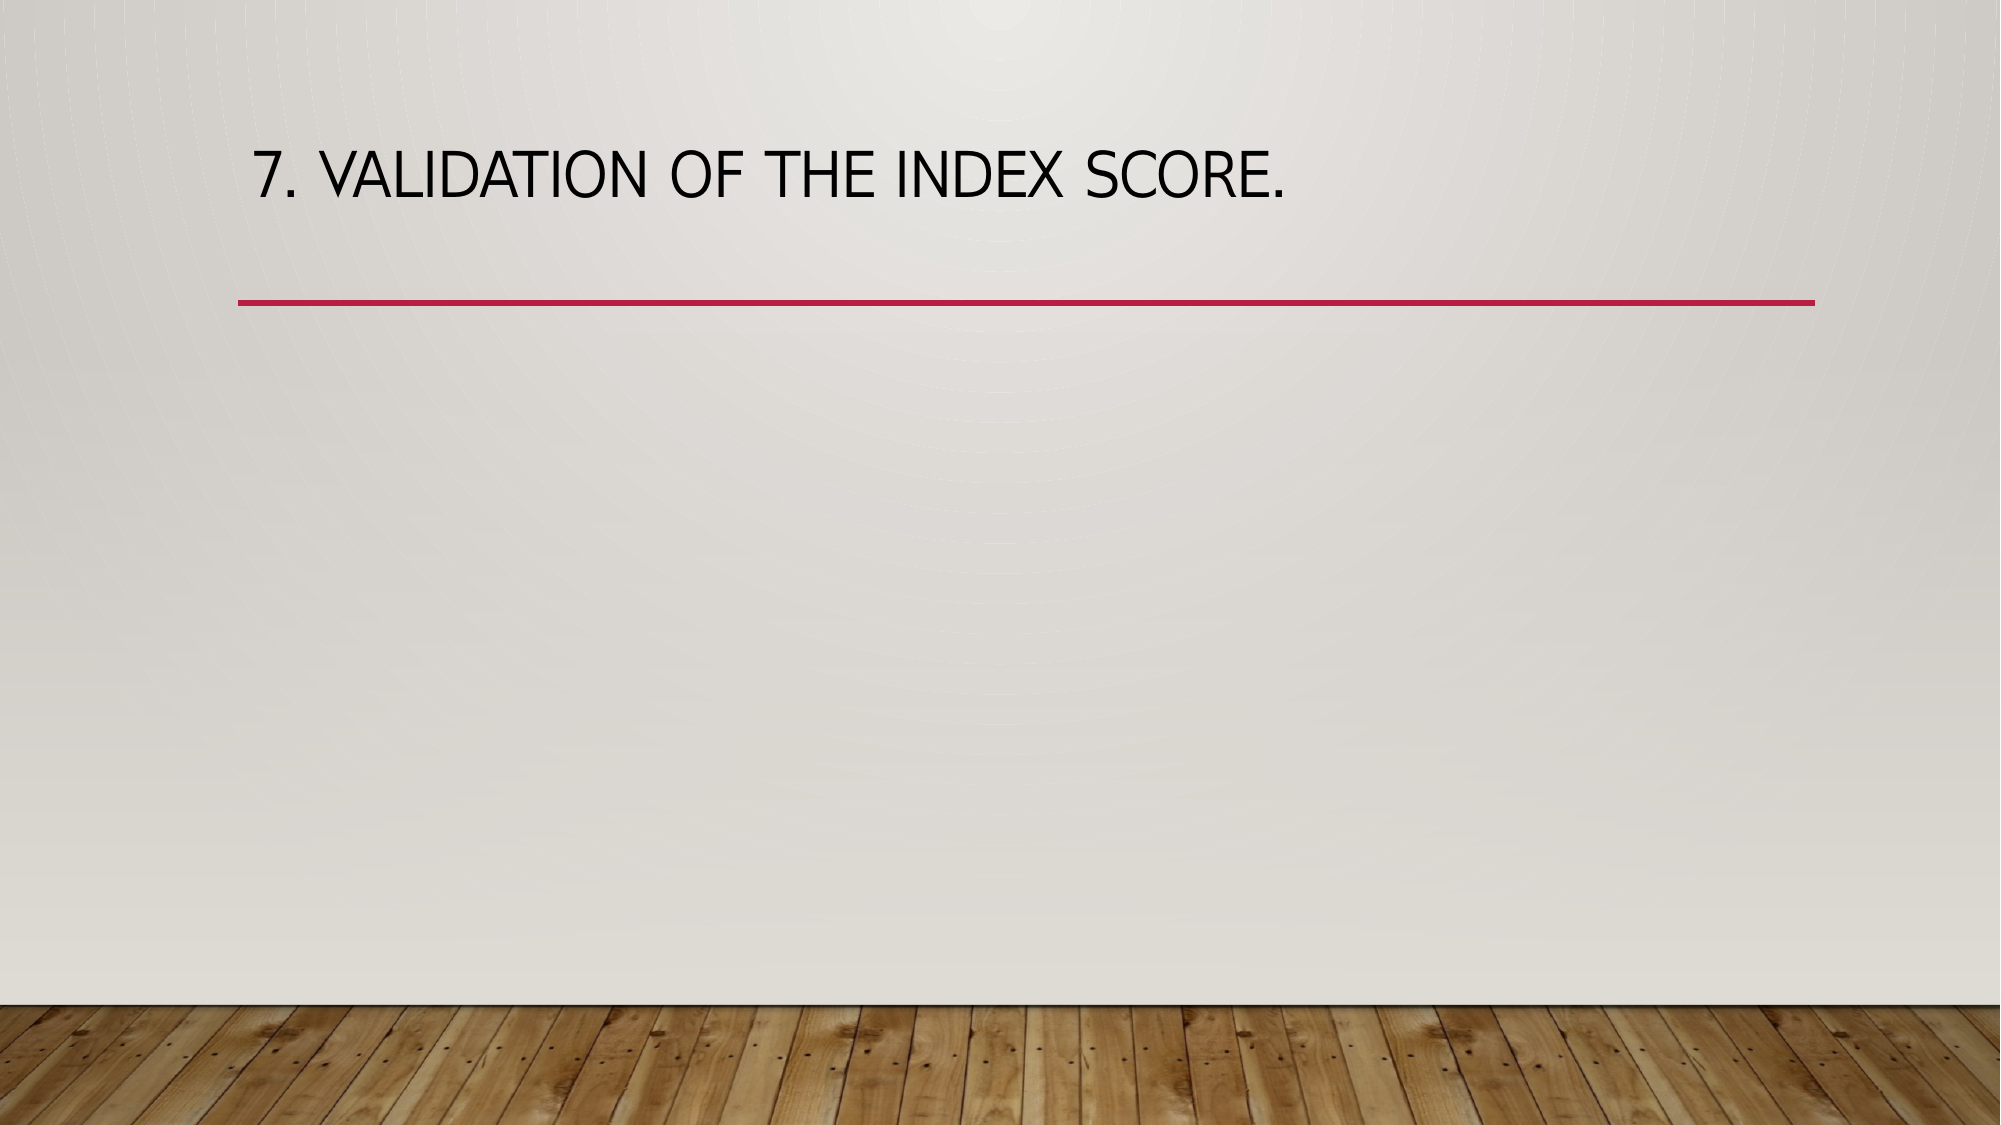

# 7. Validation of the Index Score.